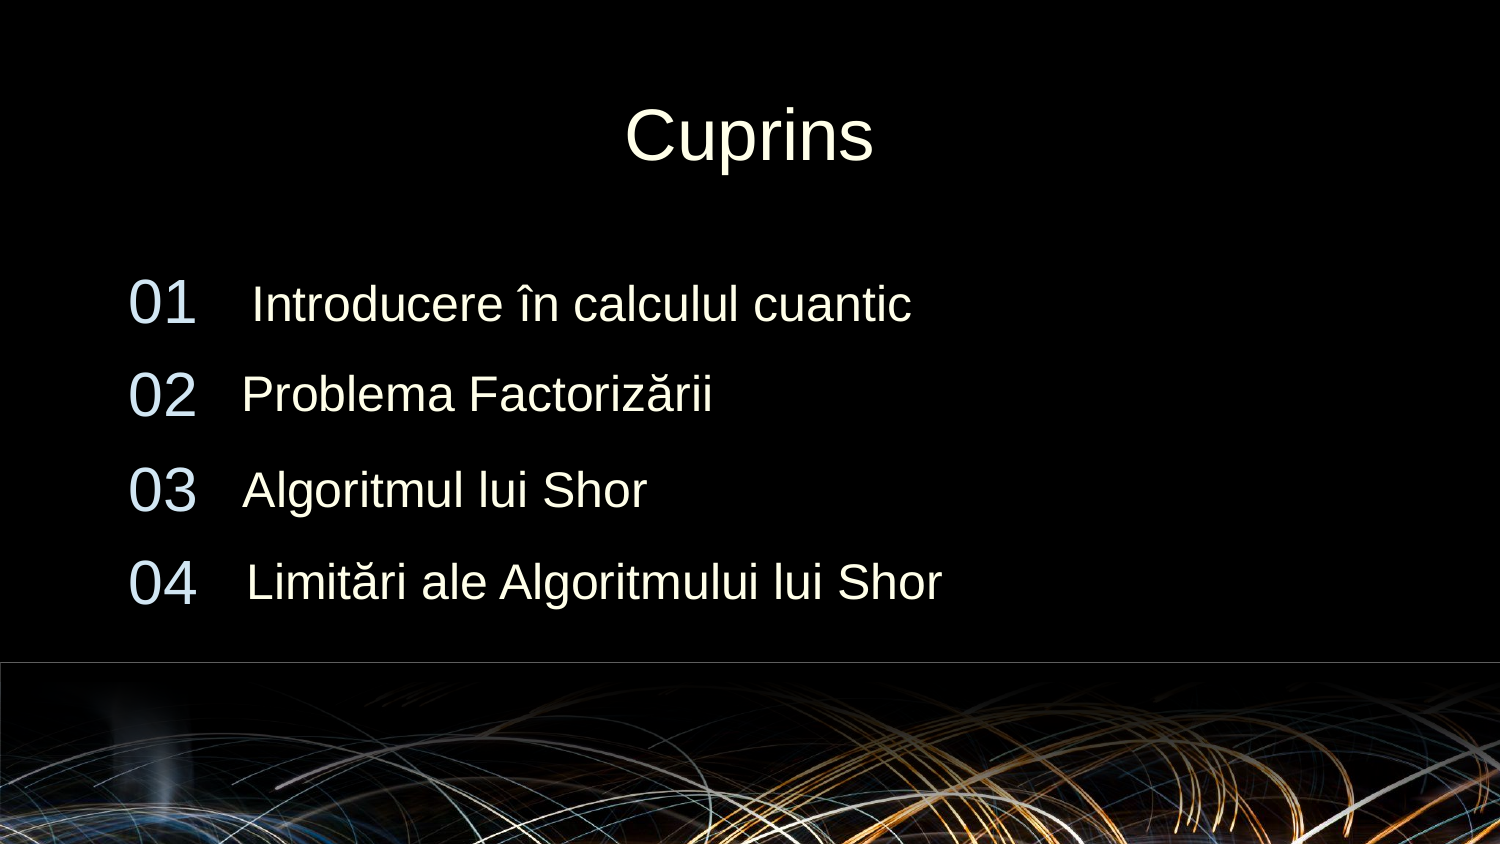

# Cuprins
01
Introducere în calculul cuantic
02
Problema Factorizării
03
Algoritmul lui Shor
04
Limitări ale Algoritmului lui Shor